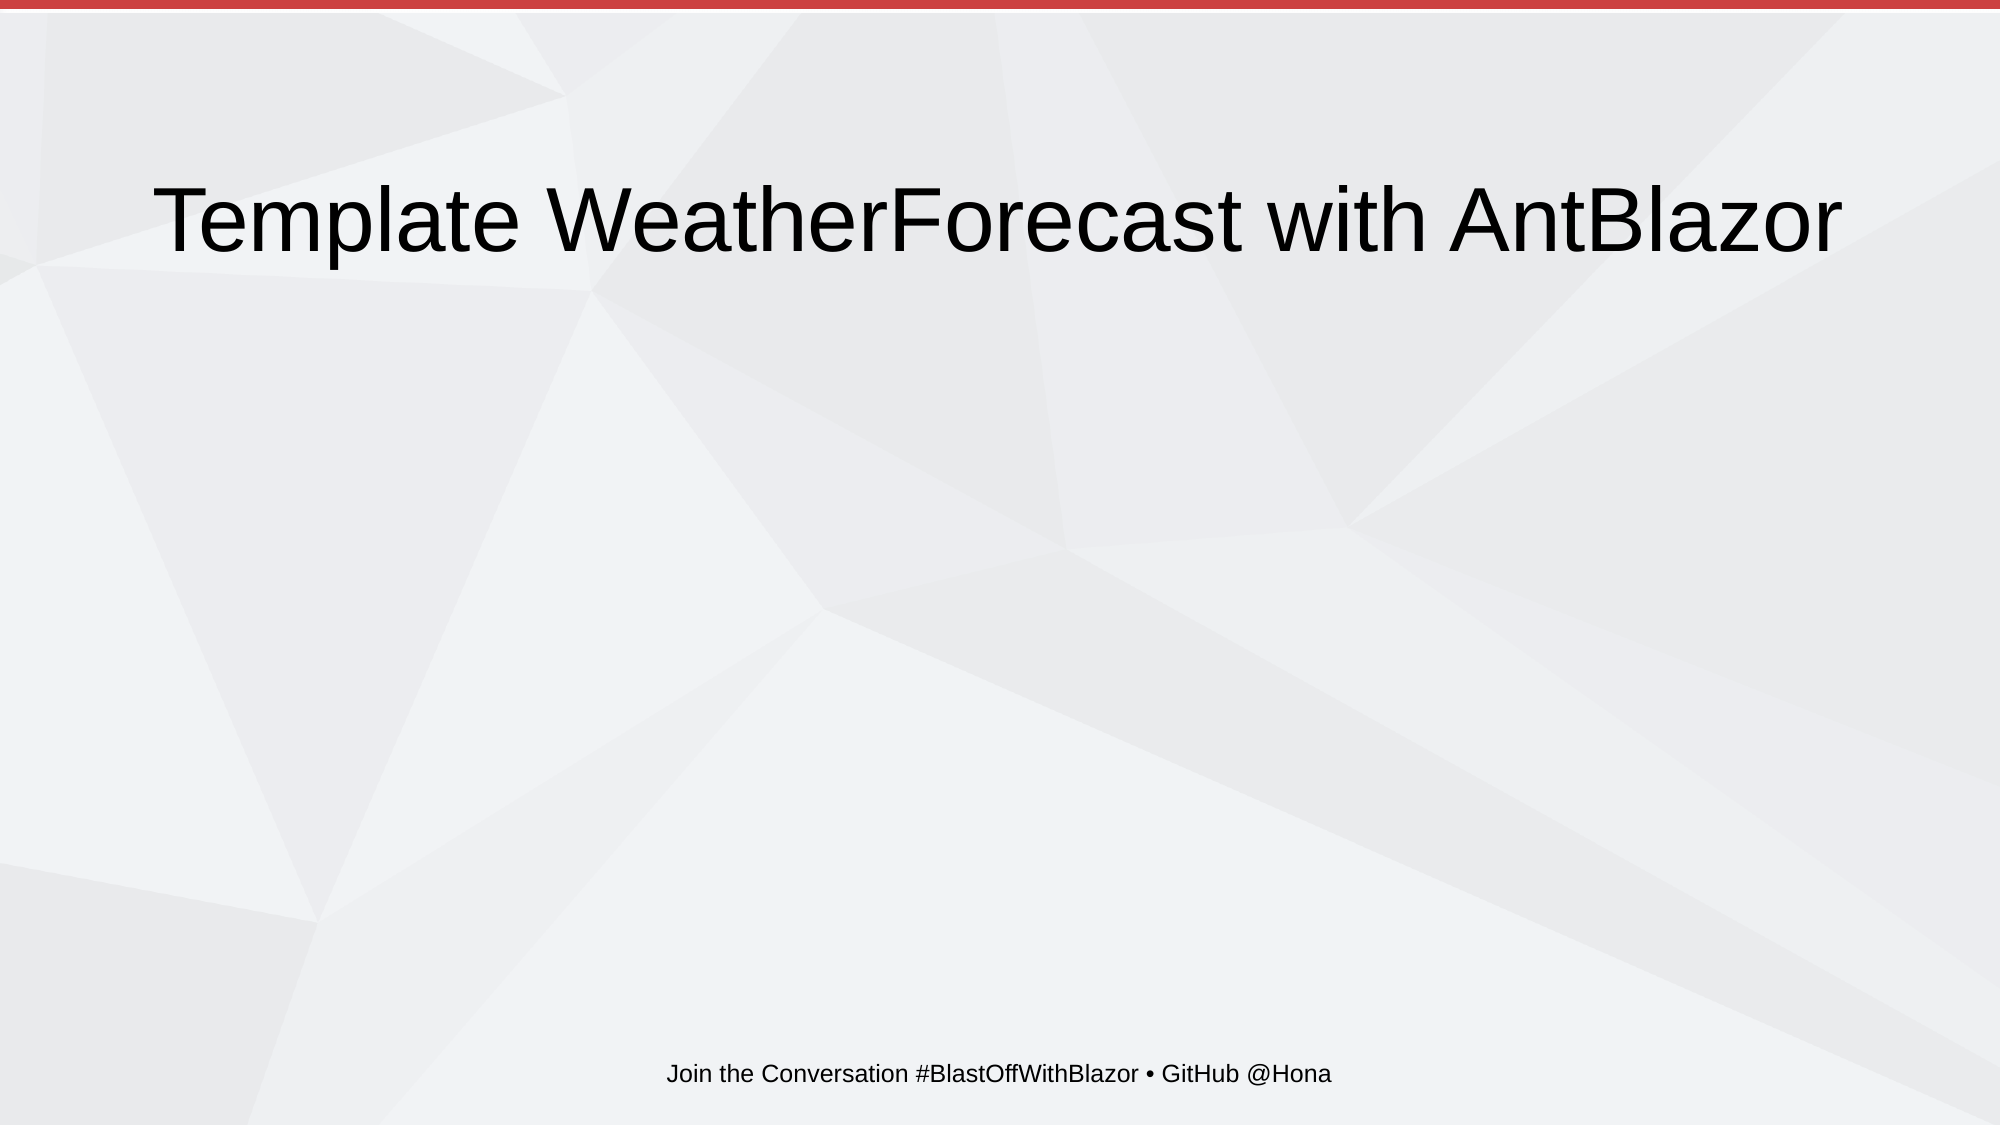

# Template WeatherForecast with AntBlazor
Join the Conversation #BlastOffWithBlazor • GitHub @Hona